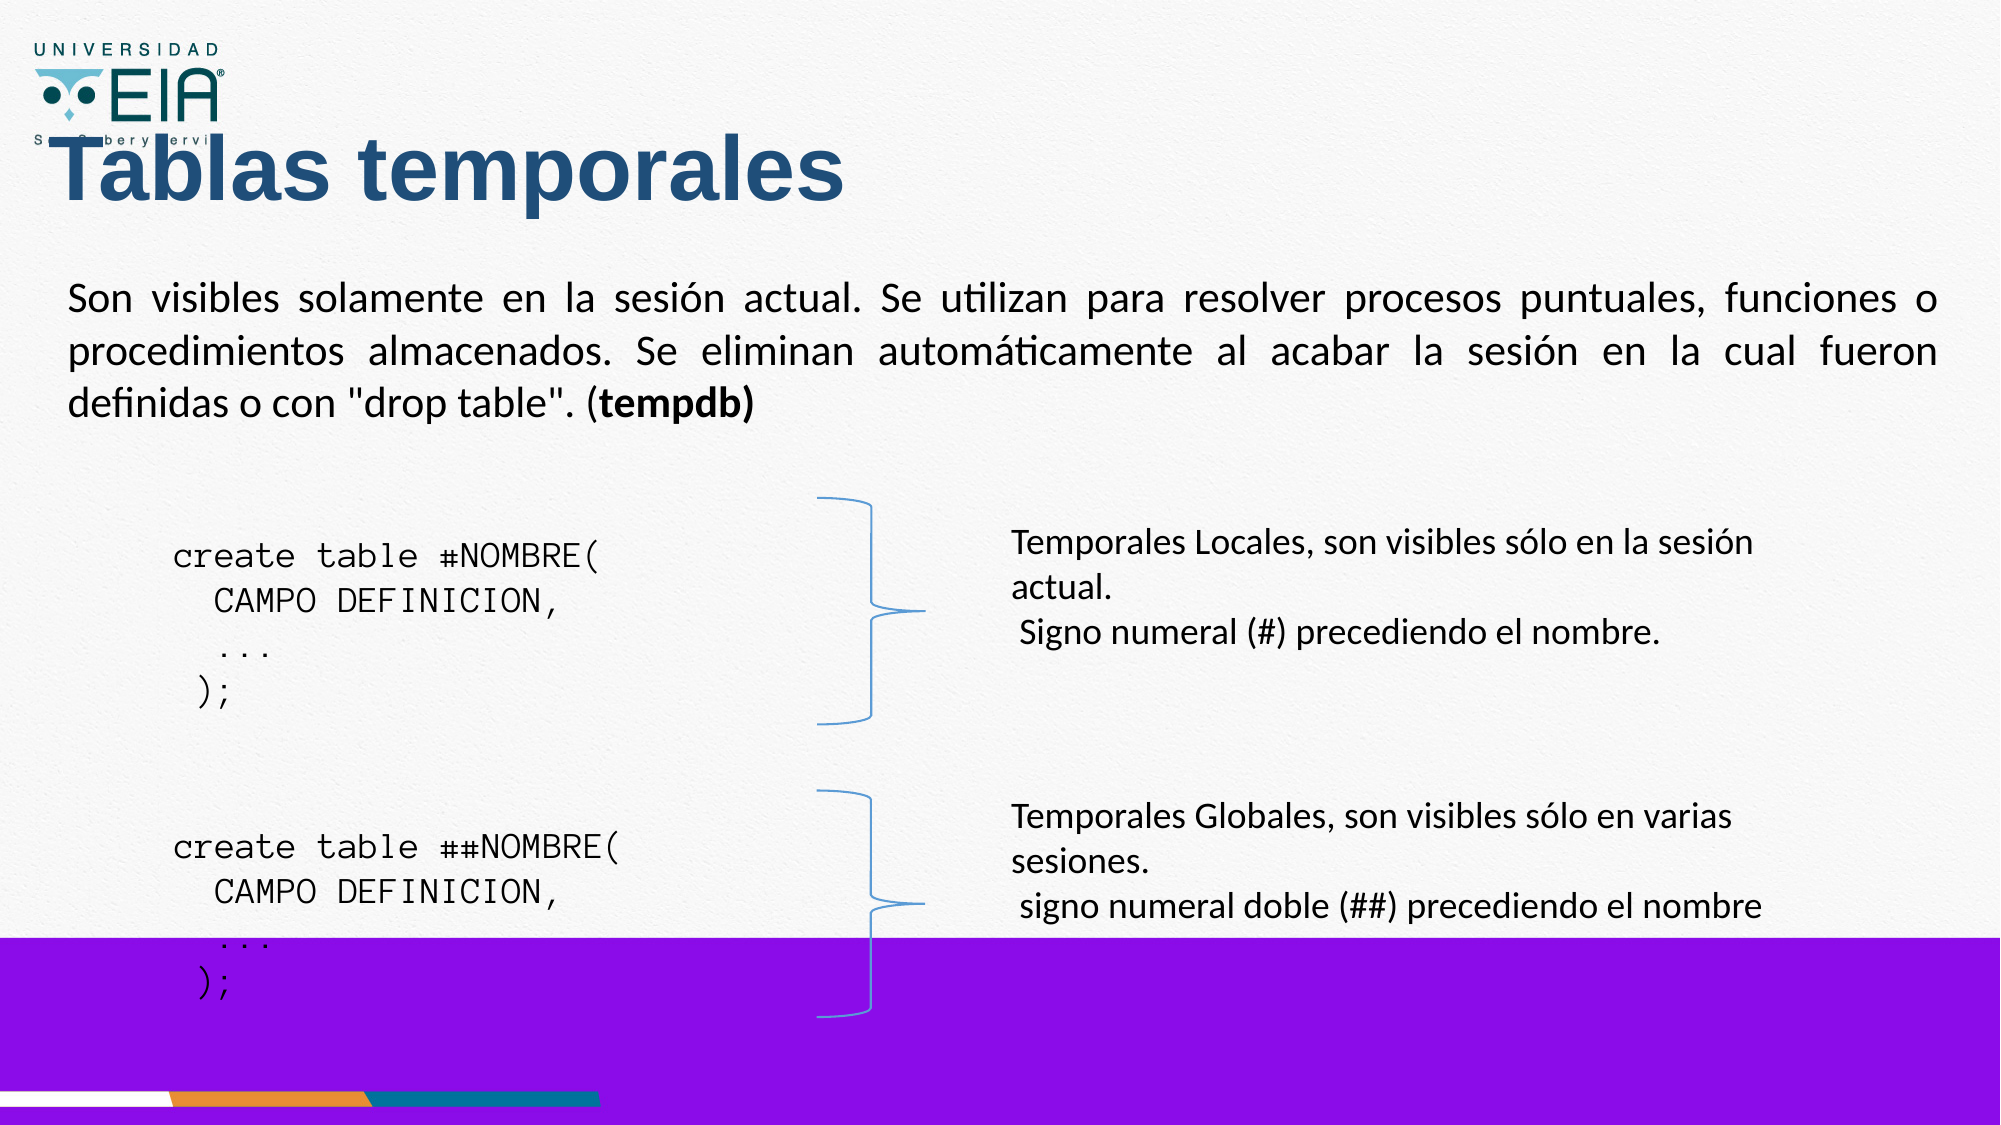

# Tablas temporales
Son visibles solamente en la sesión actual. Se utilizan para resolver procesos puntuales, funciones o procedimientos almacenados. Se eliminan automáticamente al acabar la sesión en la cual fueron definidas o con "drop table". (tempdb)

Temporales Locales, son visibles sólo en la sesión actual.
 Signo numeral (#) precediendo el nombre.
create table #NOMBRE(
  CAMPO DEFINICION,
  ...
 );
Temporales Globales, son visibles sólo en varias sesiones.
 signo numeral doble (##) precediendo el nombre

create table ##NOMBRE(
  CAMPO DEFINICION,
  ...
 );